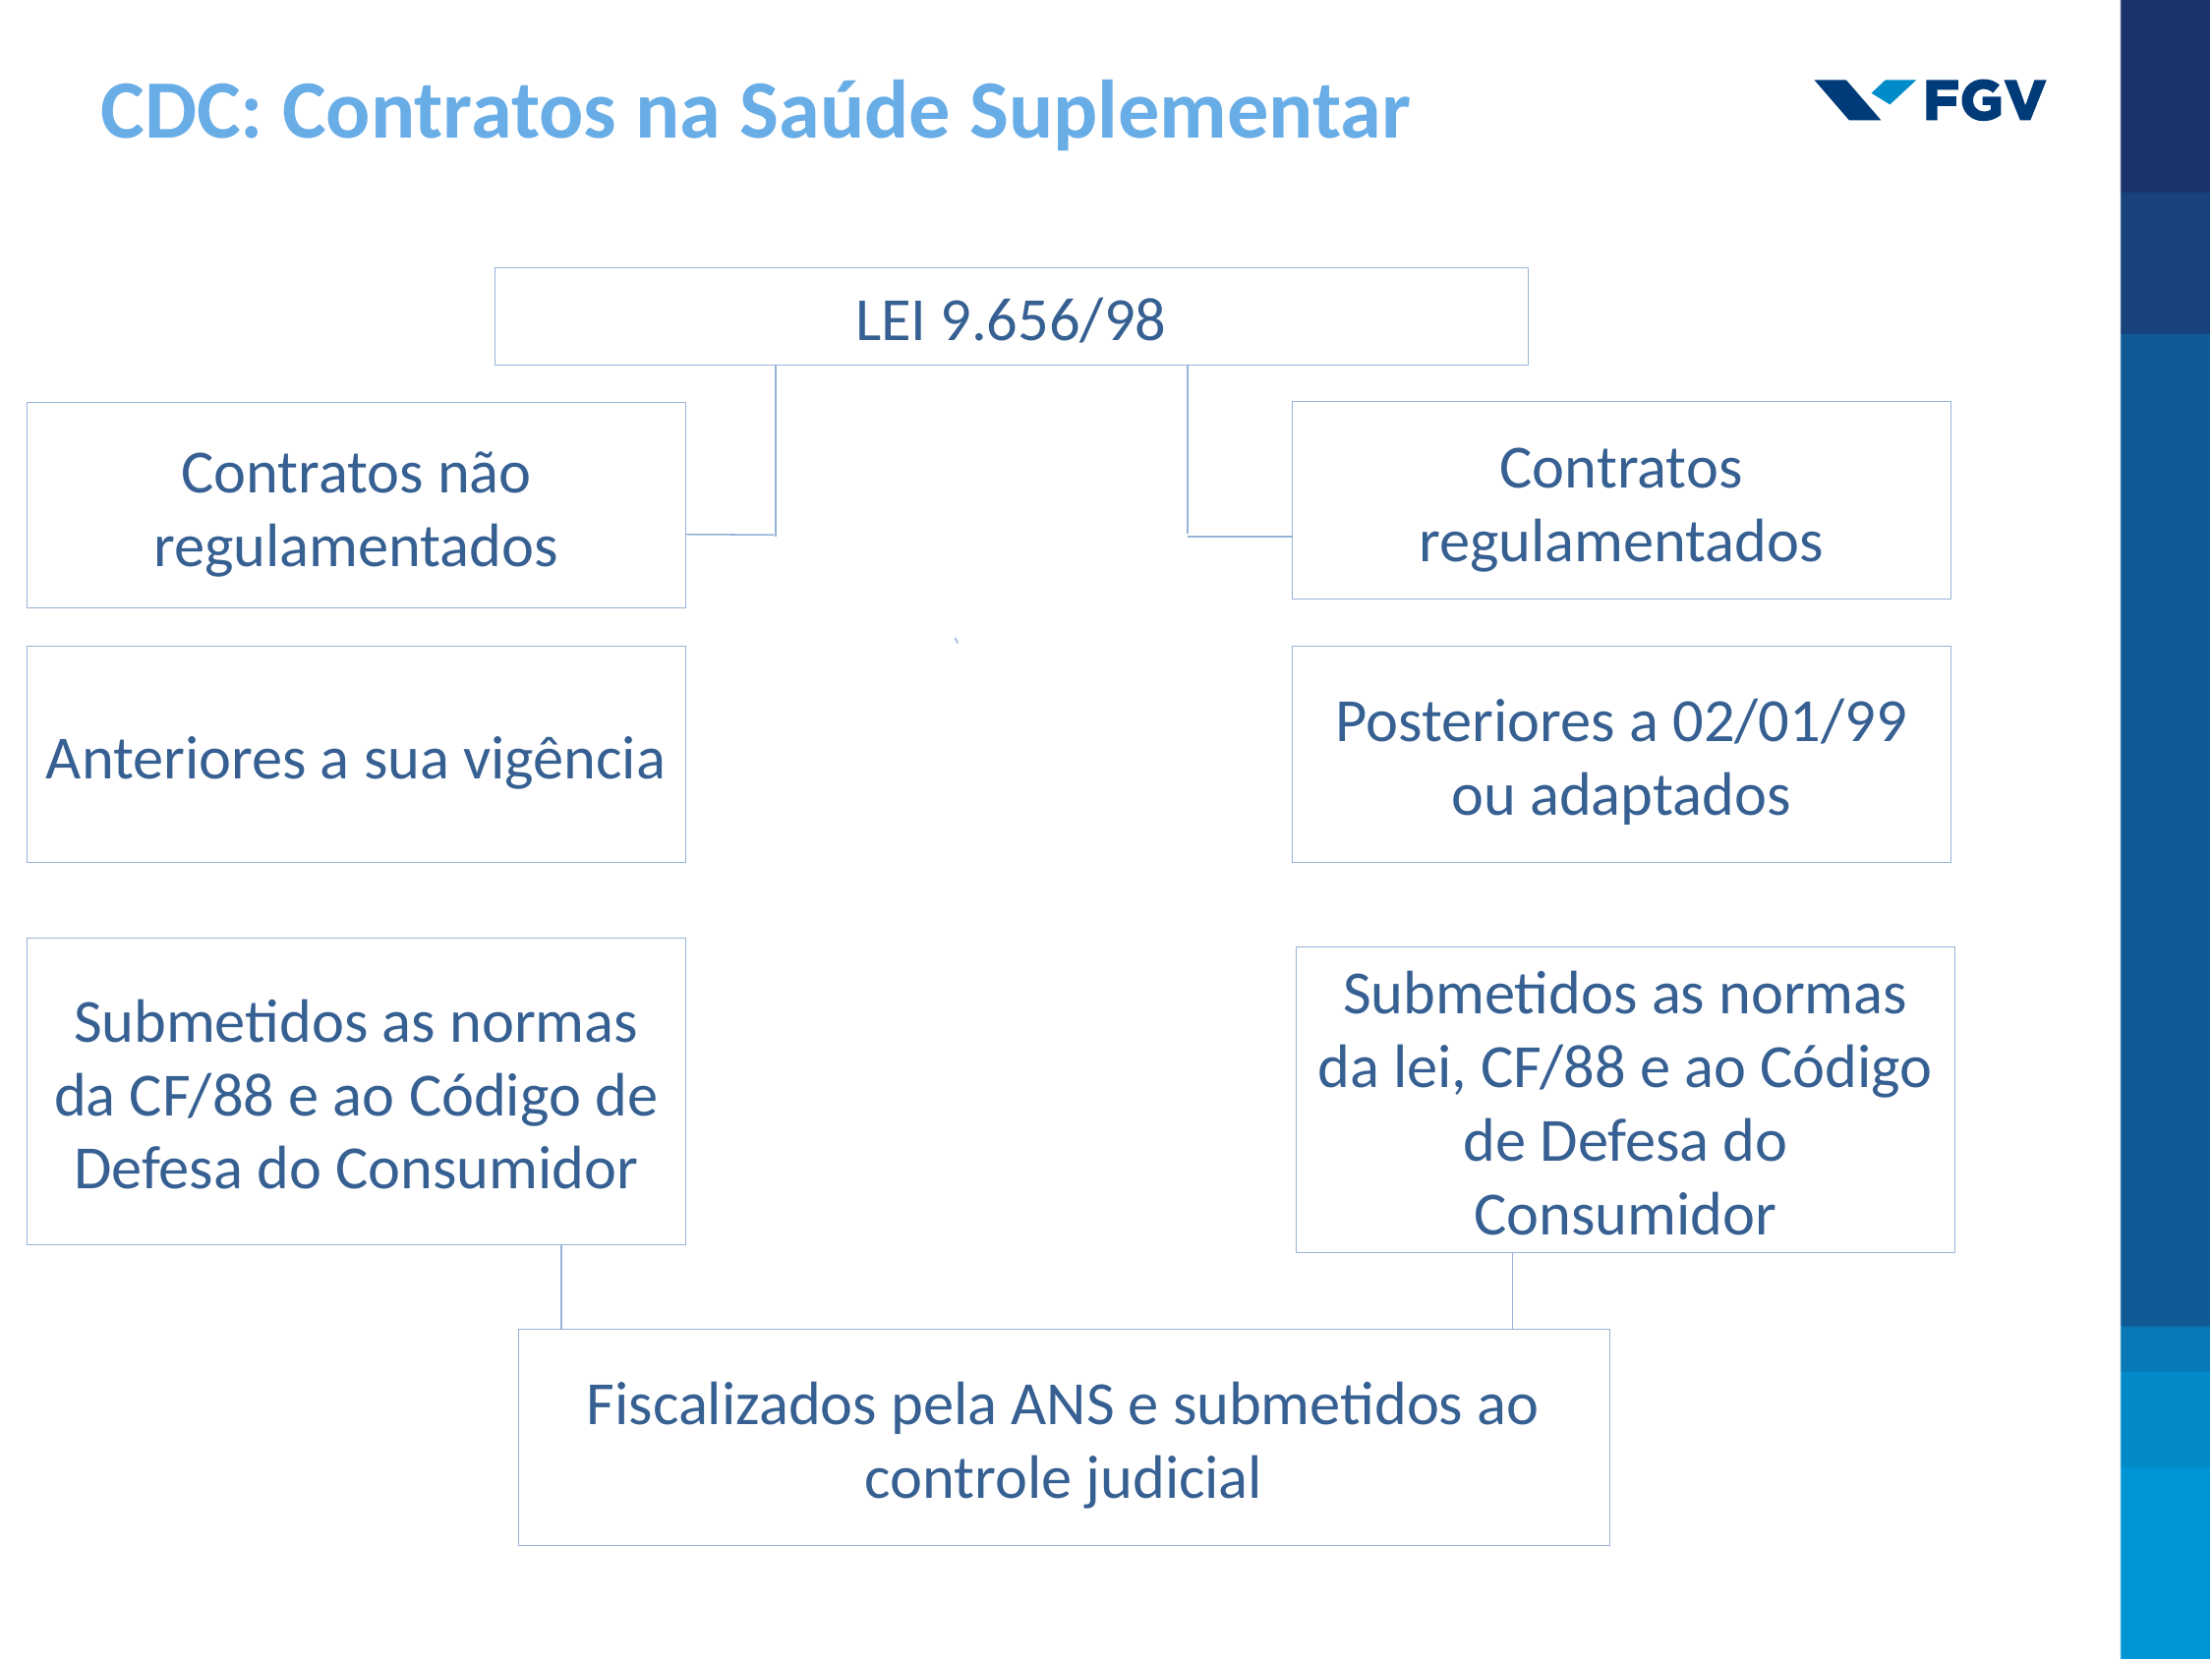

CDC: Contratos na Saúde Suplementar
LEI 9.656/98
Contratos regulamentados
Contratos não regulamentados
Anteriores a sua vigência
Posteriores a 02/01/99 ou adaptados
Submetidos as normas da CF/88 e ao Código de Defesa do Consumidor
Submetidos as normas da lei, CF/88 e ao Código de Defesa do Consumidor
Fiscalizados pela ANS e submetidos ao controle judicial